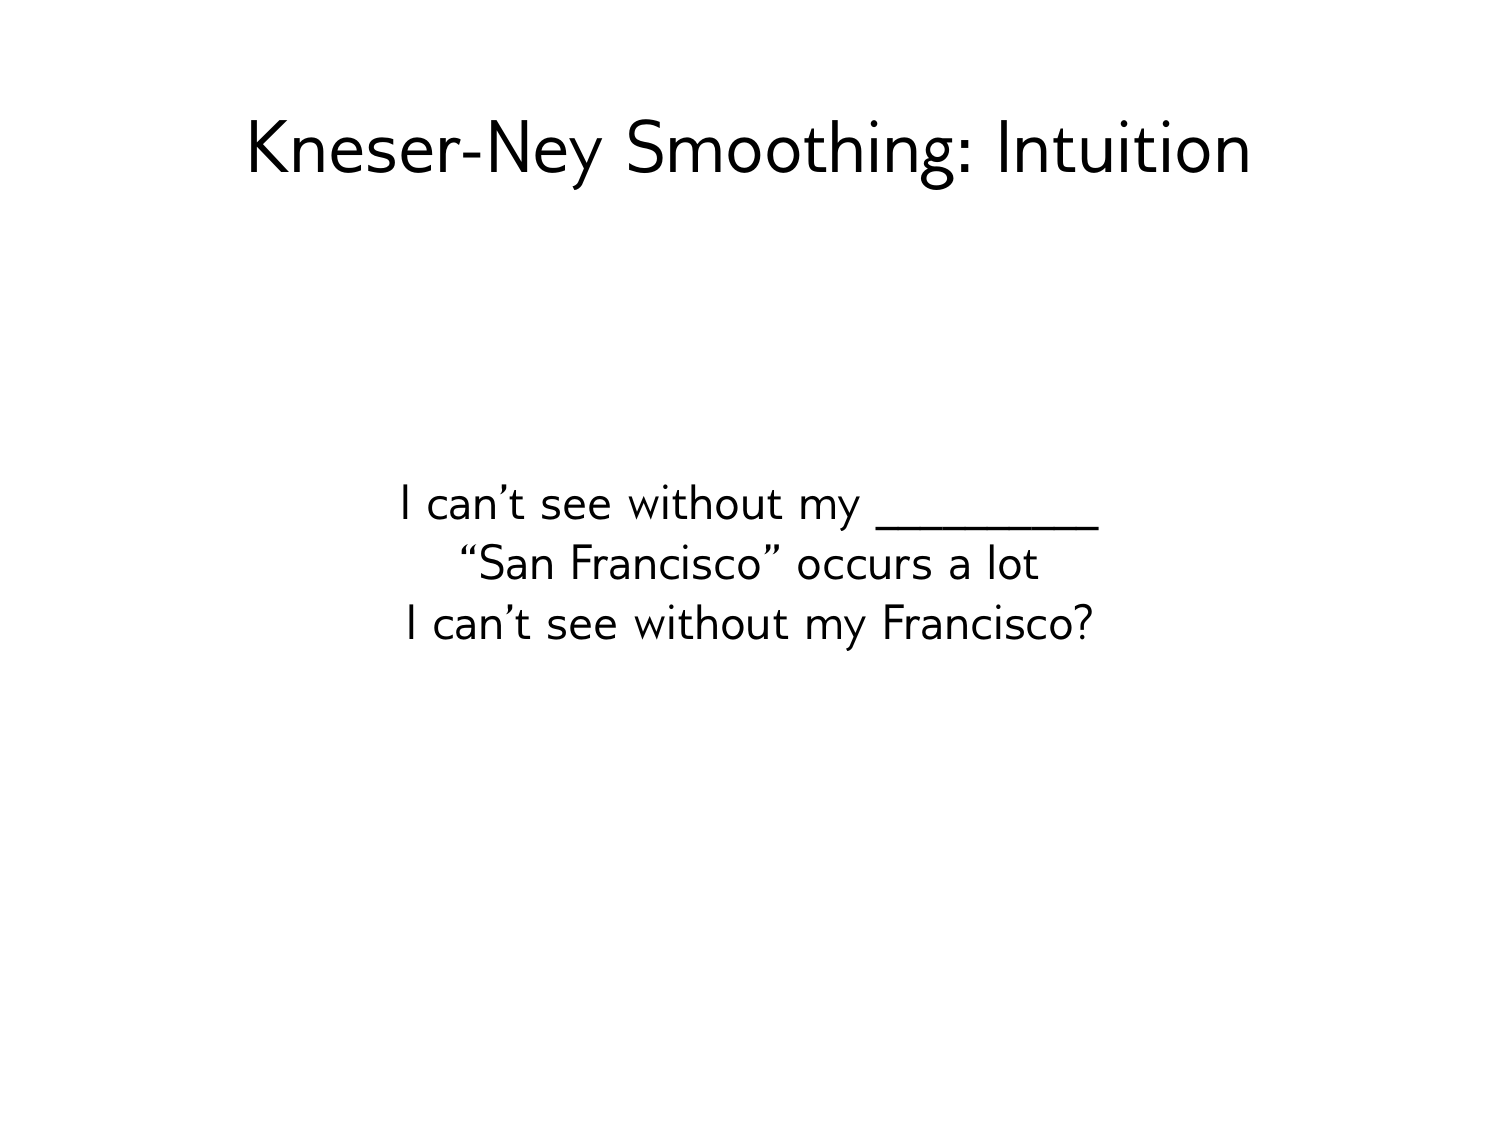

Kneser-Ney Smoothing: Intuition
I can’t see without my __________
“San Francisco” occurs a lot
I can’t see without my Francisco?